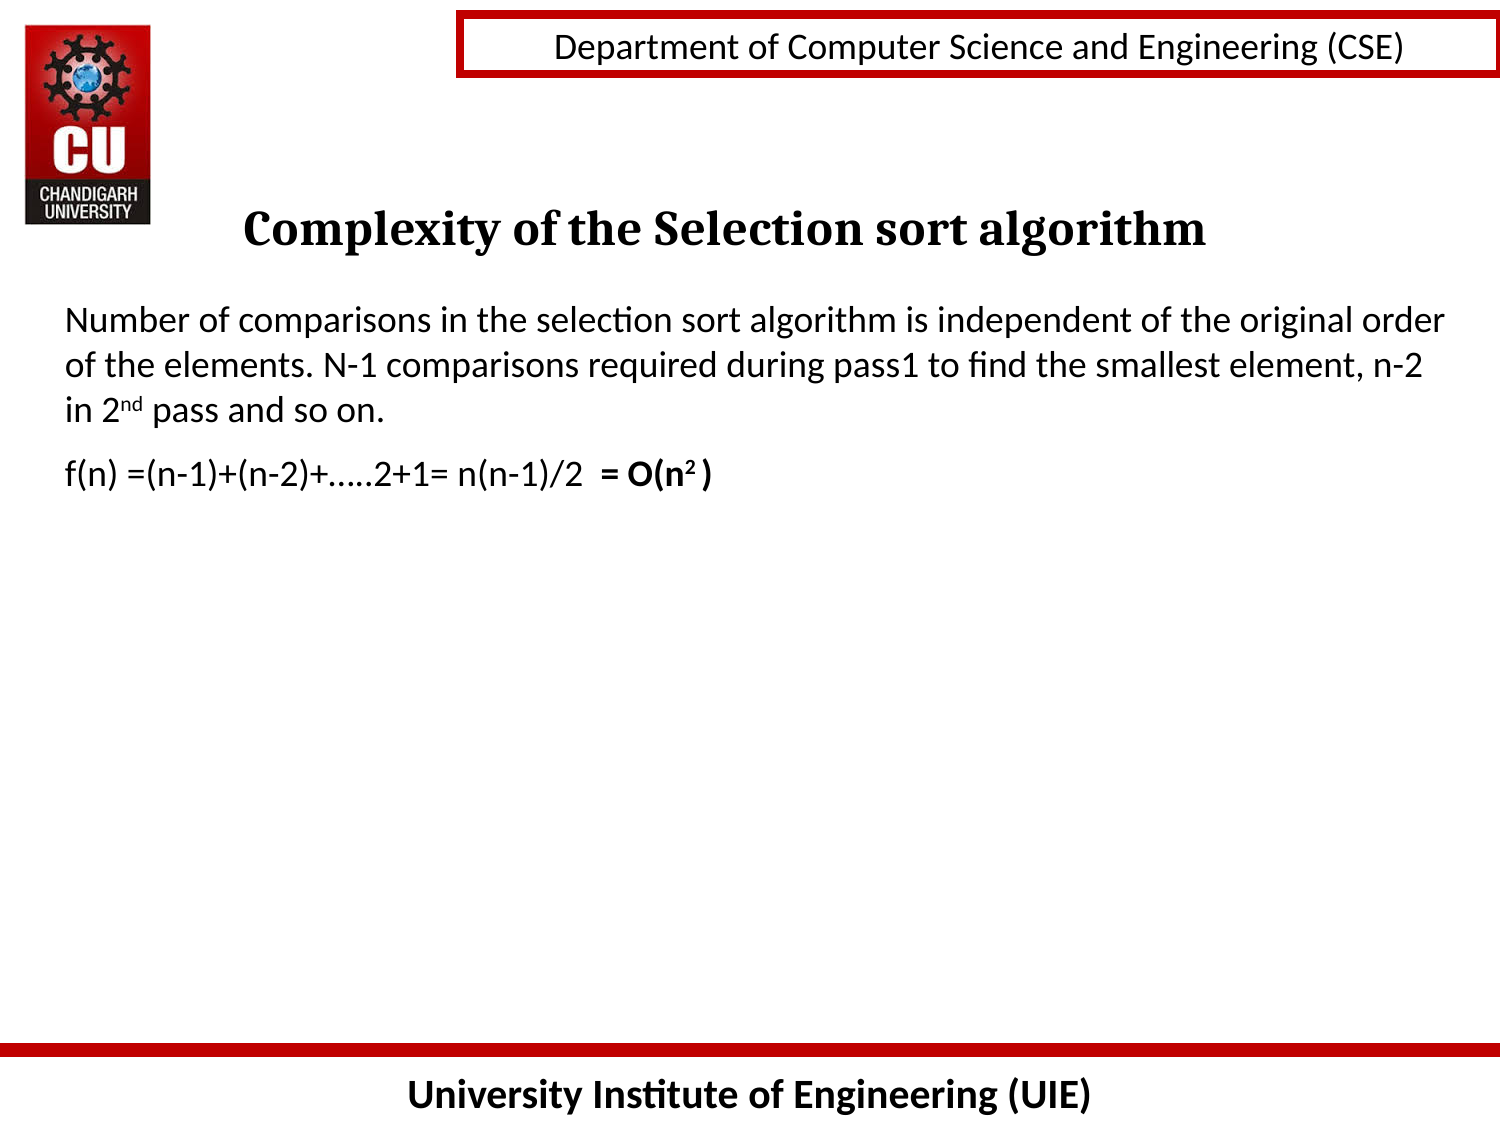

Complexity of the Selection sort algorithm

Number of comparisons in the selection sort algorithm is independent of the original order of the elements. N-1 comparisons required during pass1 to find the smallest element, n-2 in 2nd pass and so on.
f(n) =(n-1)+(n-2)+…..2+1= n(n-1)/2  = O(n2 )